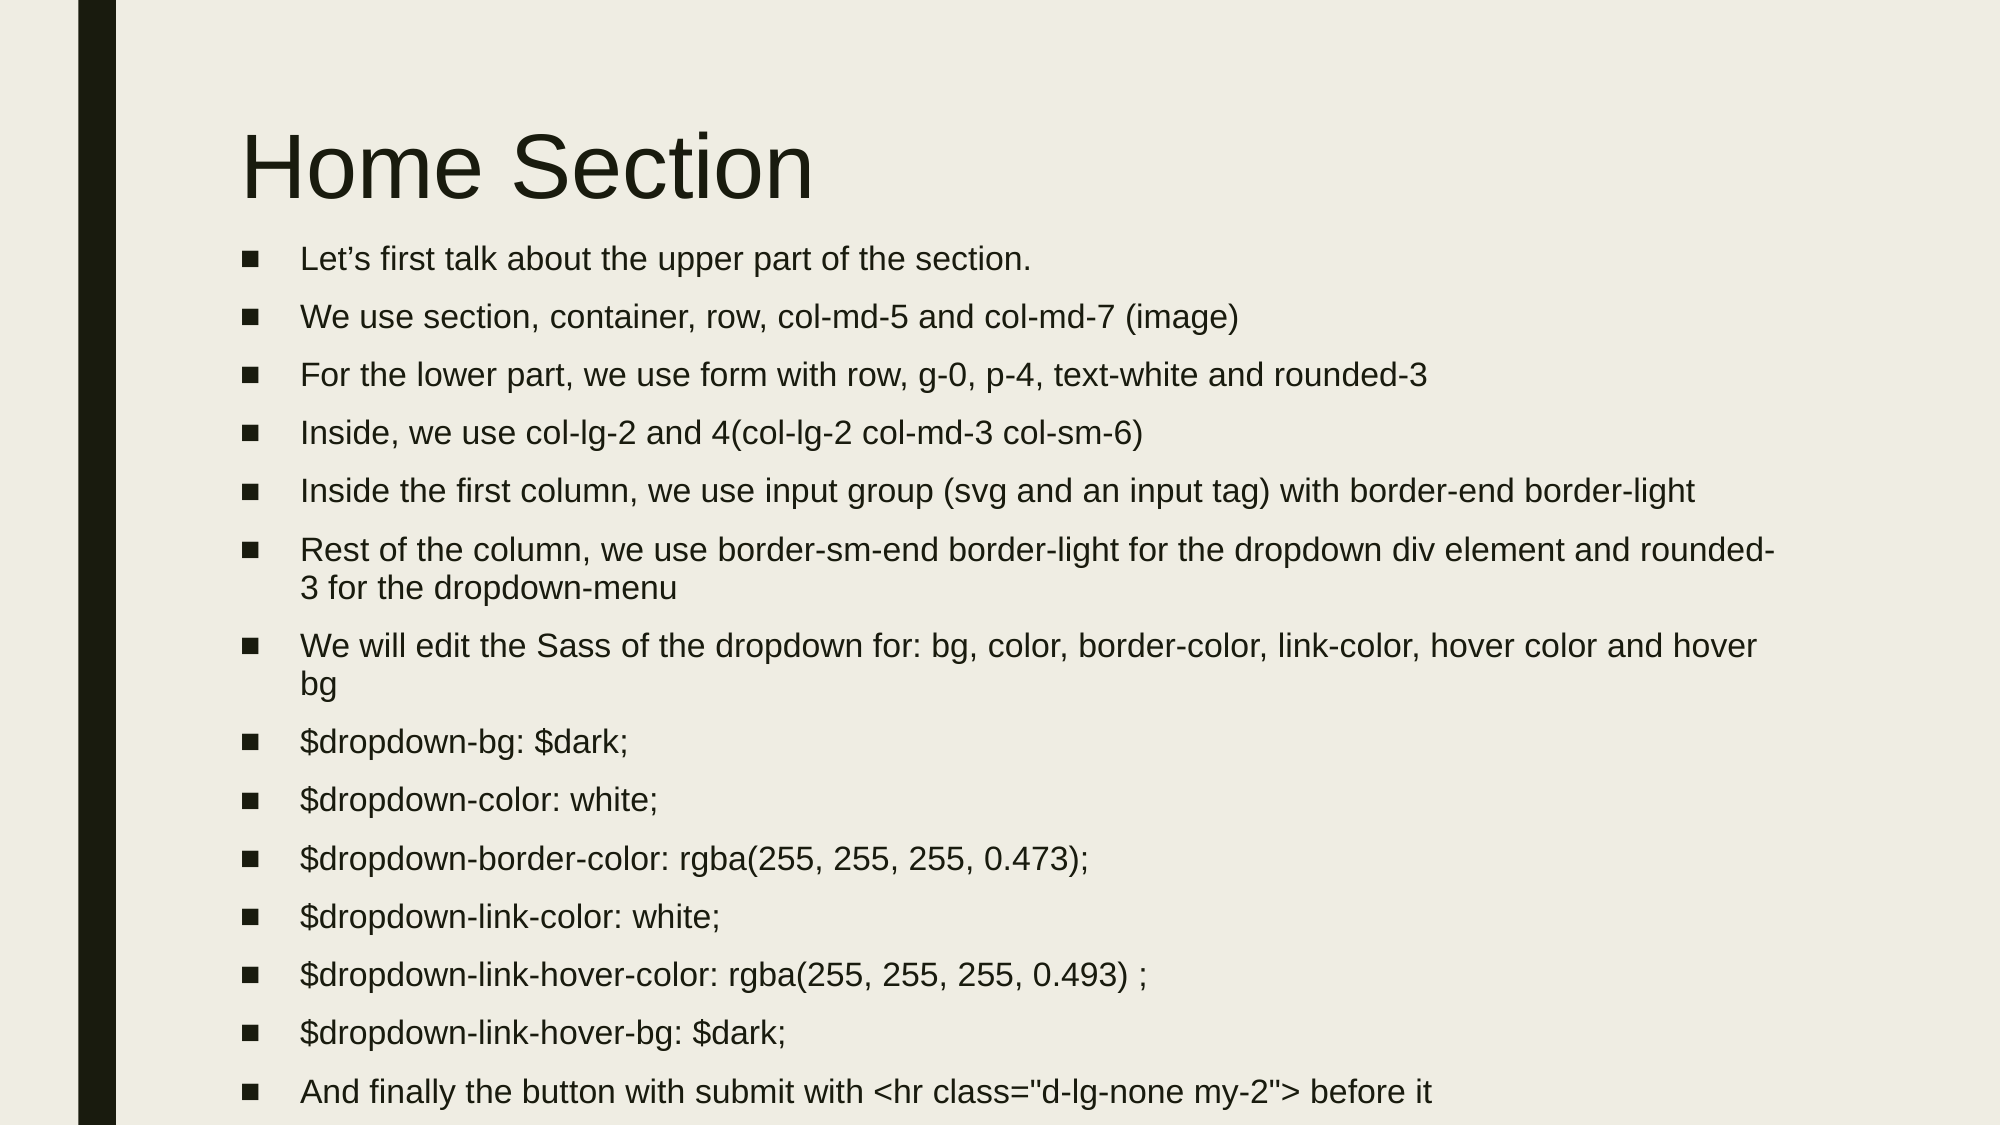

# Home Section
Let’s first talk about the upper part of the section.
We use section, container, row, col-md-5 and col-md-7 (image)
For the lower part, we use form with row, g-0, p-4, text-white and rounded-3
Inside, we use col-lg-2 and 4(col-lg-2 col-md-3 col-sm-6)
Inside the first column, we use input group (svg and an input tag) with border-end border-light
Rest of the column, we use border-sm-end border-light for the dropdown div element and rounded-3 for the dropdown-menu
We will edit the Sass of the dropdown for: bg, color, border-color, link-color, hover color and hover bg
$dropdown-bg: $dark;
$dropdown-color: white;
$dropdown-border-color: rgba(255, 255, 255, 0.473);
$dropdown-link-color: white;
$dropdown-link-hover-color: rgba(255, 255, 255, 0.493) ;
$dropdown-link-hover-bg: $dark;
And finally the button with submit with <hr class="d-lg-none my-2"> before it